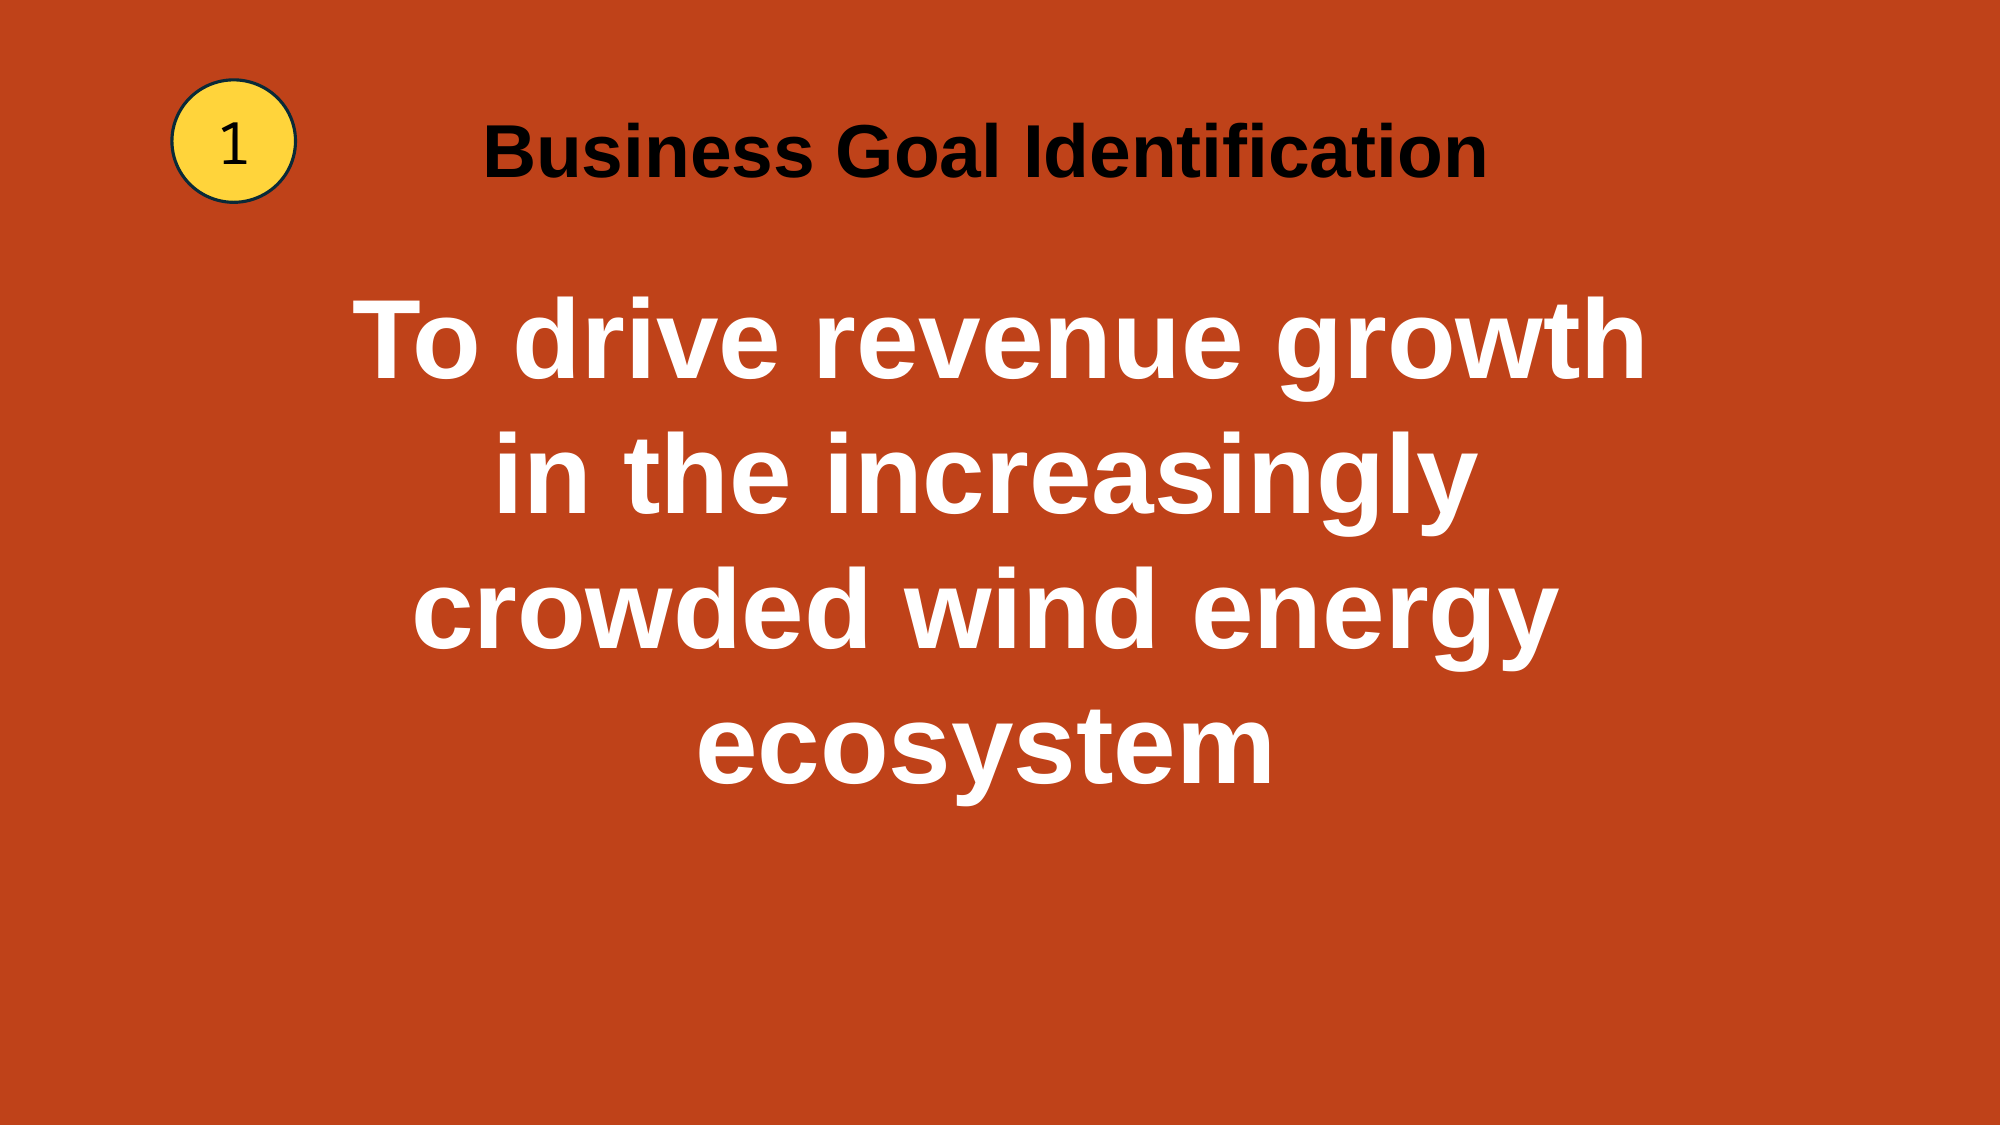

1
Business Goal Identification
 To drive revenue growth in the increasingly crowded wind energy ecosystem